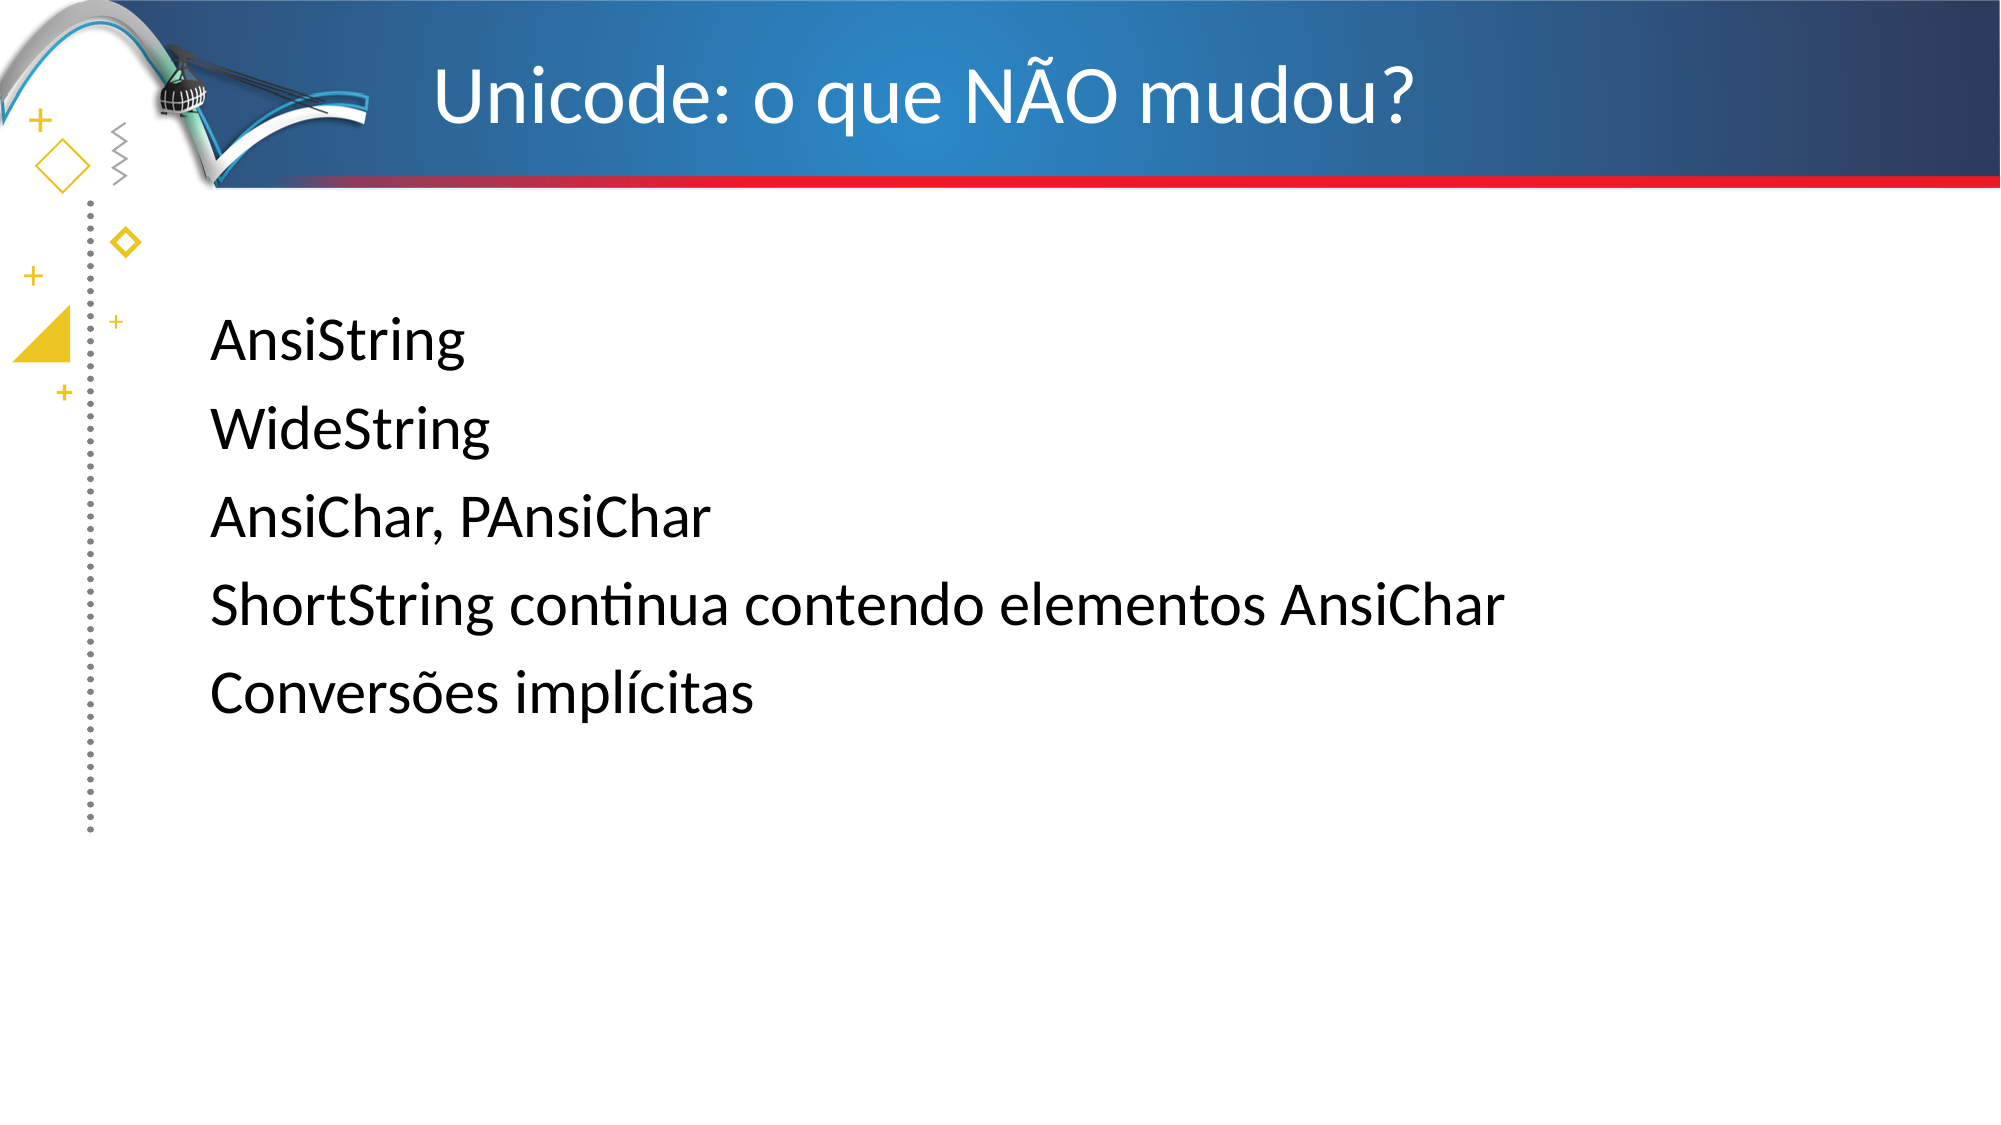

# Unicode: o que NÃO mudou?
AnsiString
WideString
AnsiChar, PAnsiChar
ShortString continua contendo elementos AnsiChar
Conversões implícitas